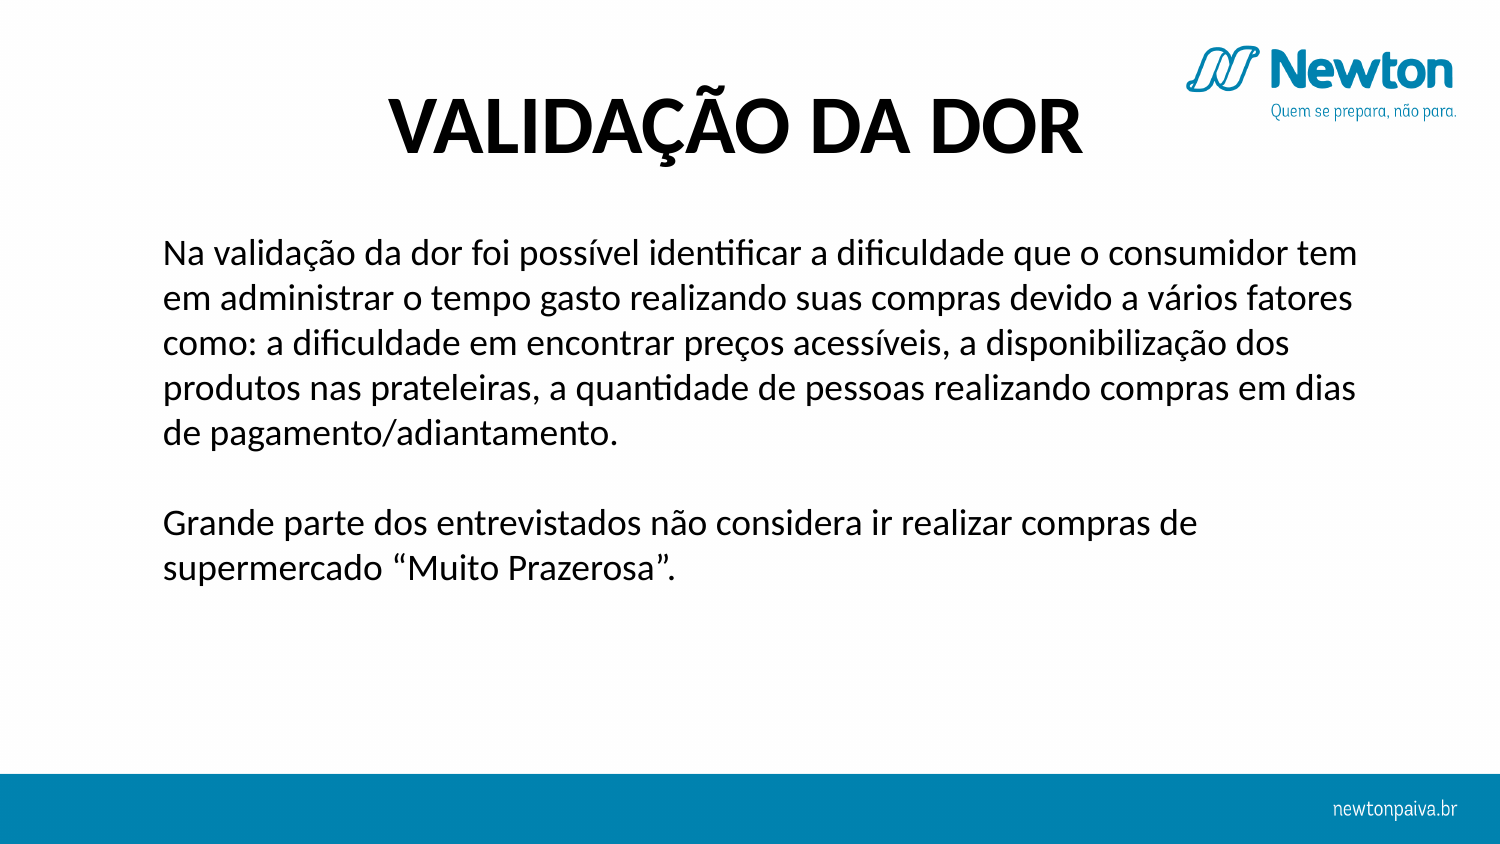

VALIDAÇÃO DA DOR

Na validação da dor foi possível identificar a dificuldade que o consumidor tem em administrar o tempo gasto realizando suas compras devido a vários fatores como: a dificuldade em encontrar preços acessíveis, a disponibilização dos produtos nas prateleiras, a quantidade de pessoas realizando compras em dias de pagamento/adiantamento.

Grande parte dos entrevistados não considera ir realizar compras de supermercado “Muito Prazerosa”.